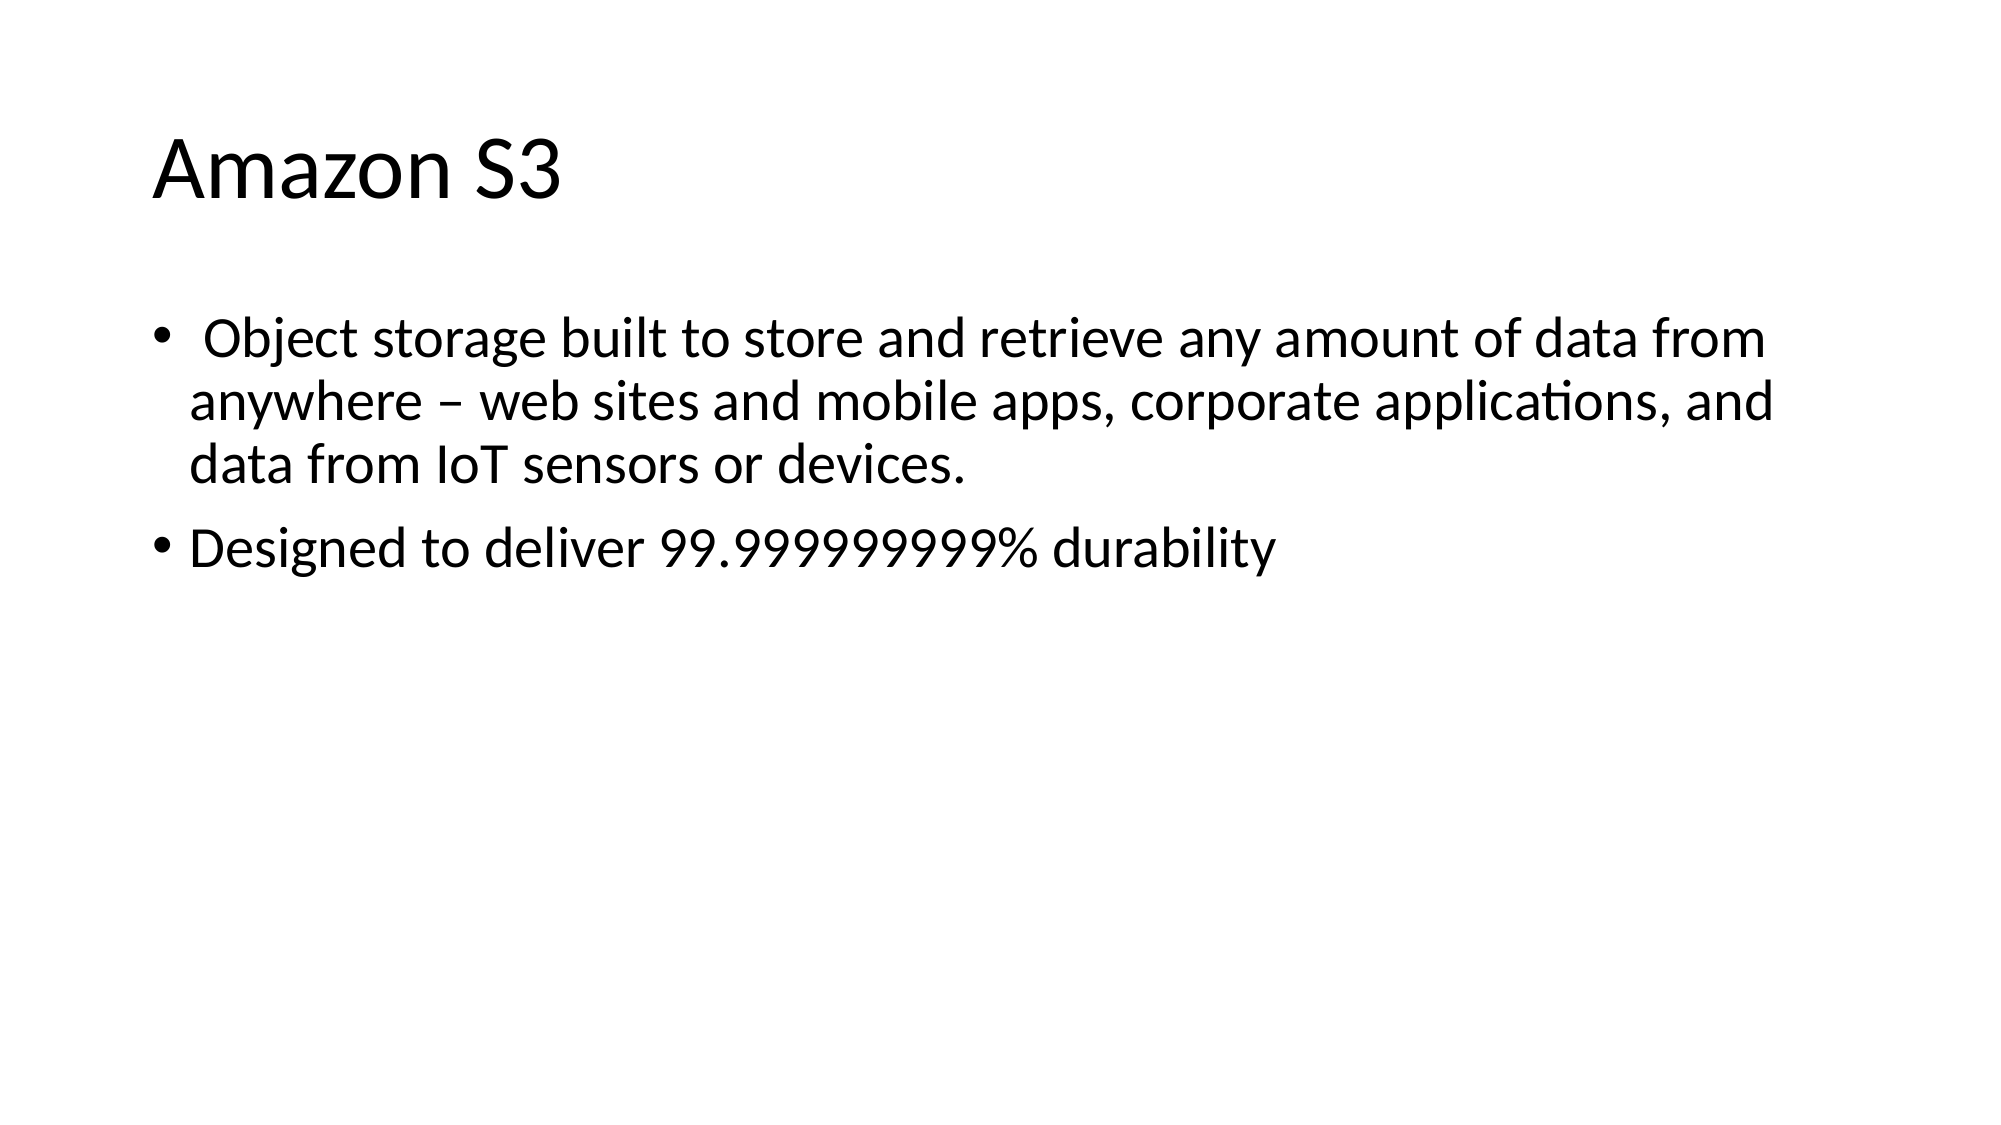

# Amazon S3
 Object storage built to store and retrieve any amount of data from anywhere – web sites and mobile apps, corporate applications, and data from IoT sensors or devices.
Designed to deliver 99.999999999% durability